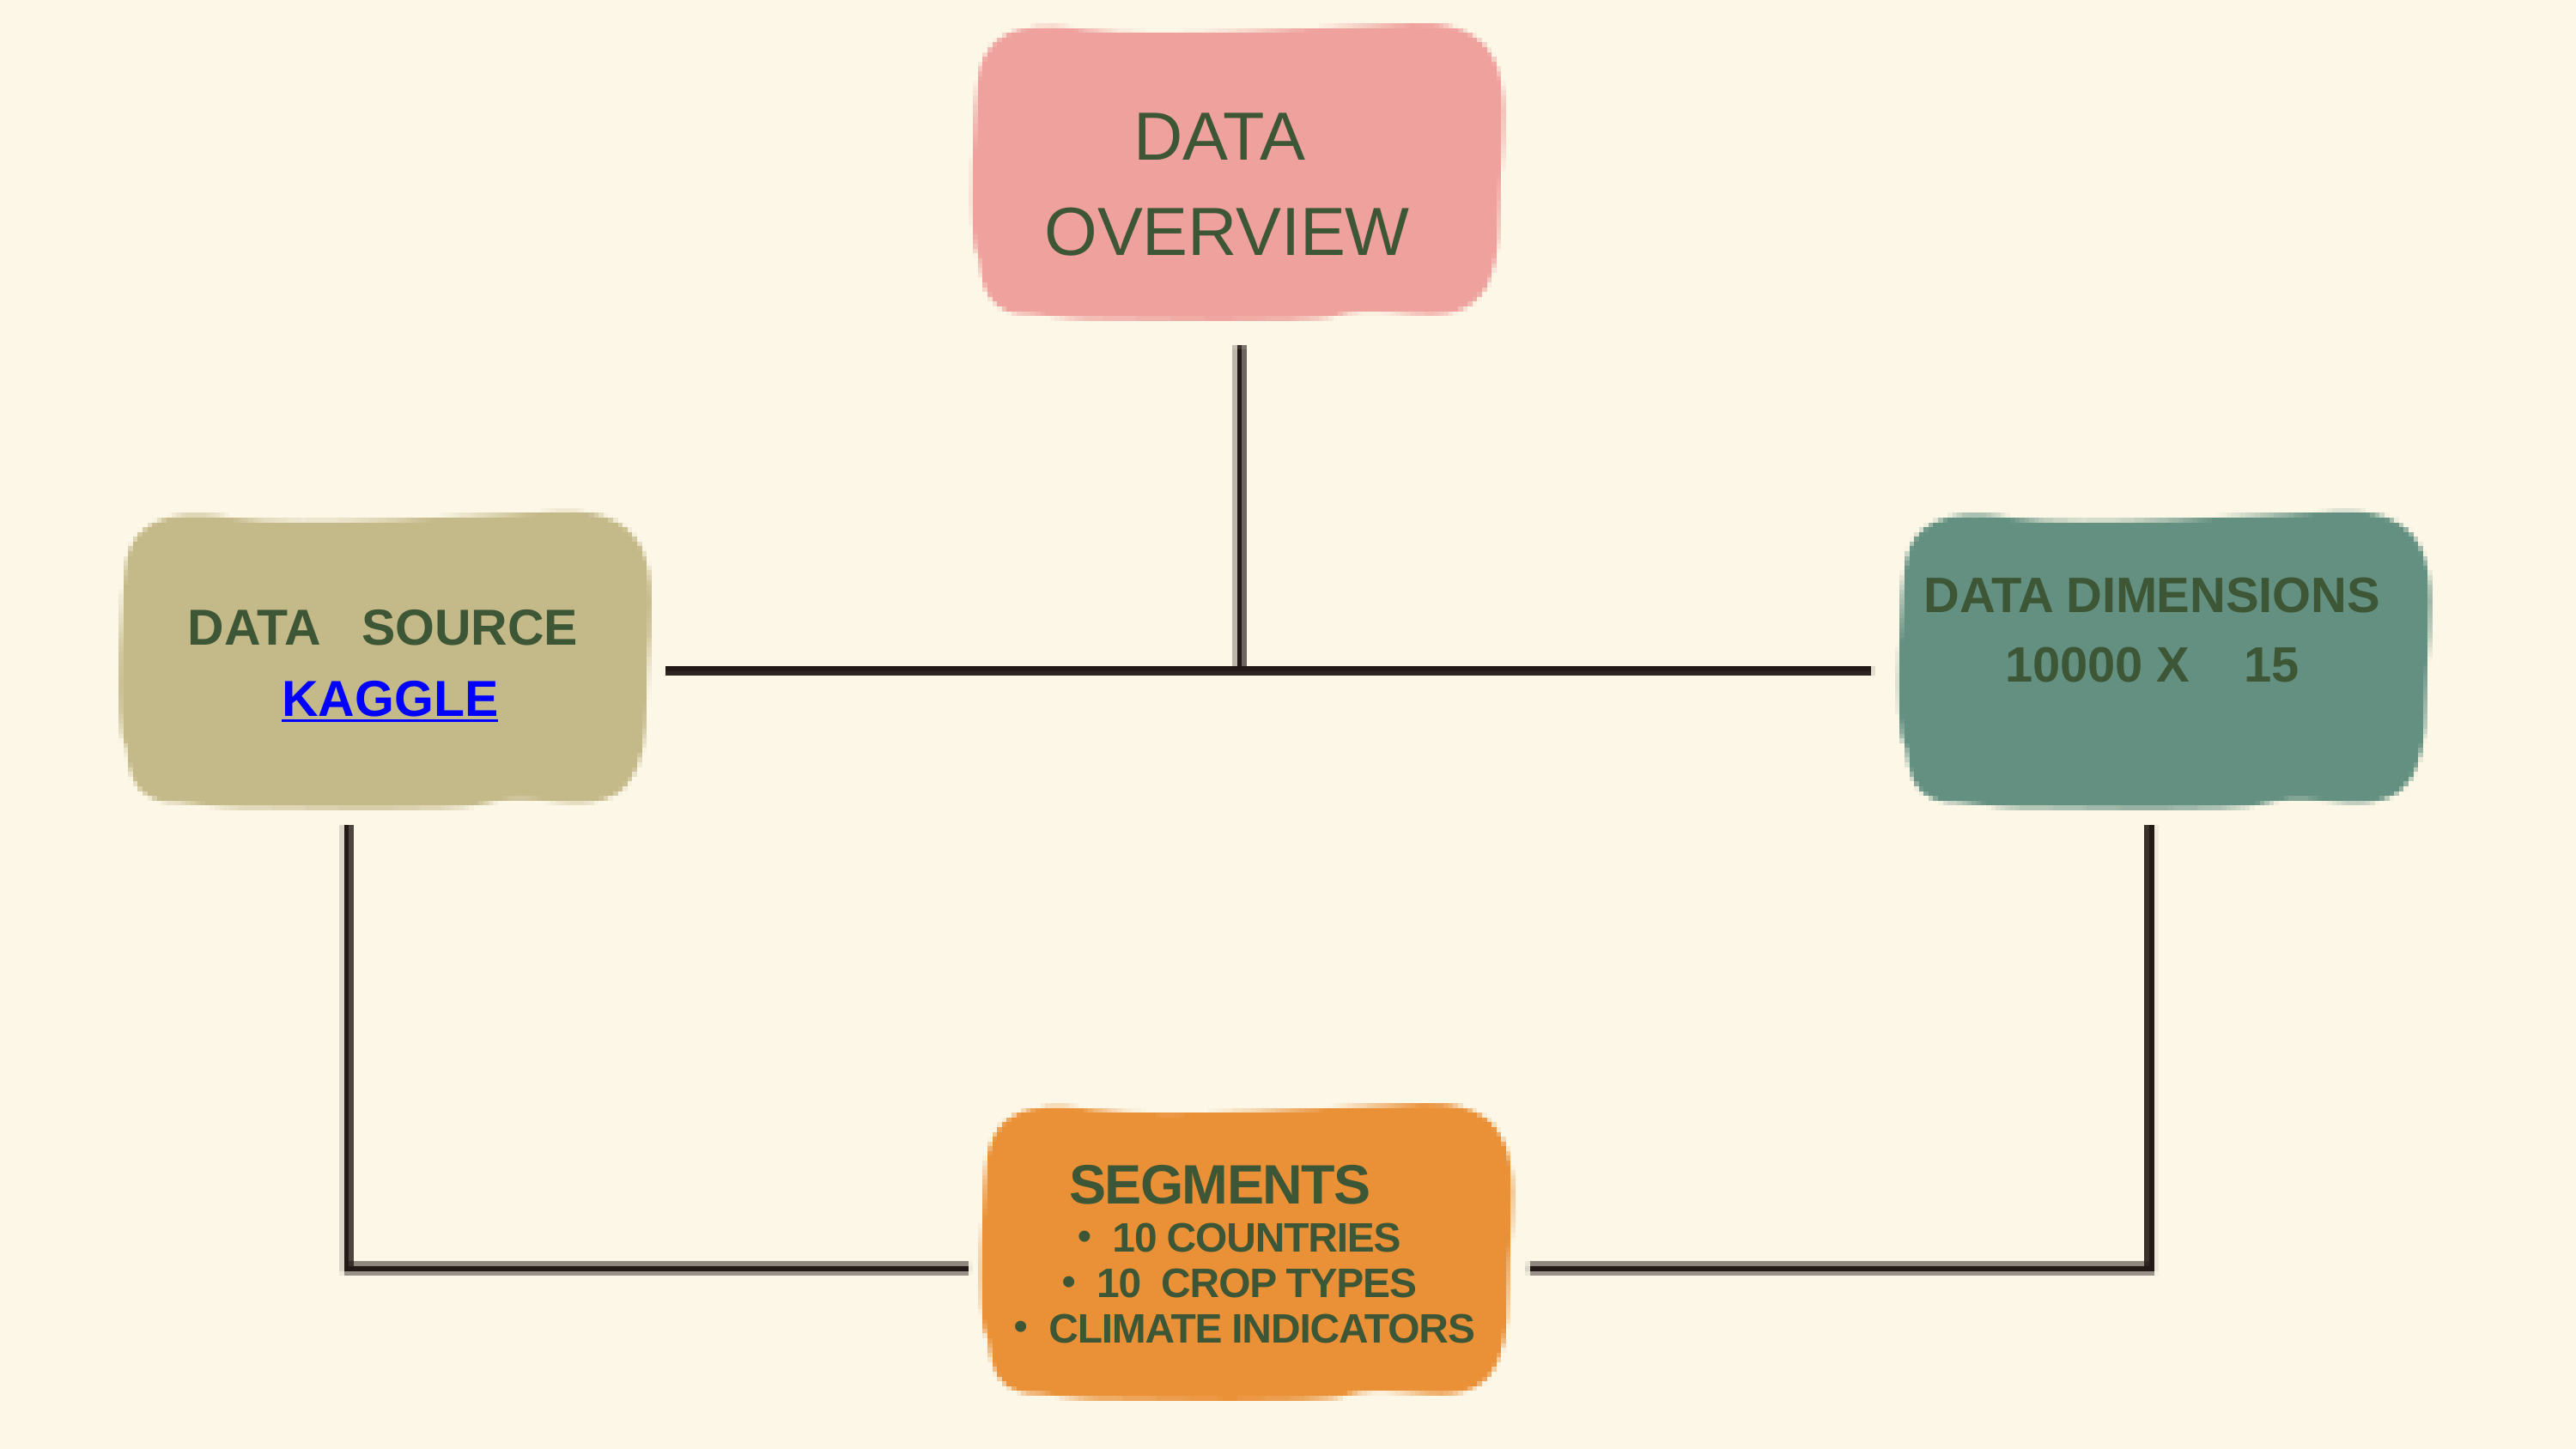

DATA  OVERVIEW
DATA DIMENSIONS
10000 X    15

DATA   SOURCE
KAGGLE
SEGMENTS
10 COUNTRIES
10  CROP TYPES
CLIMATE INDICATORS